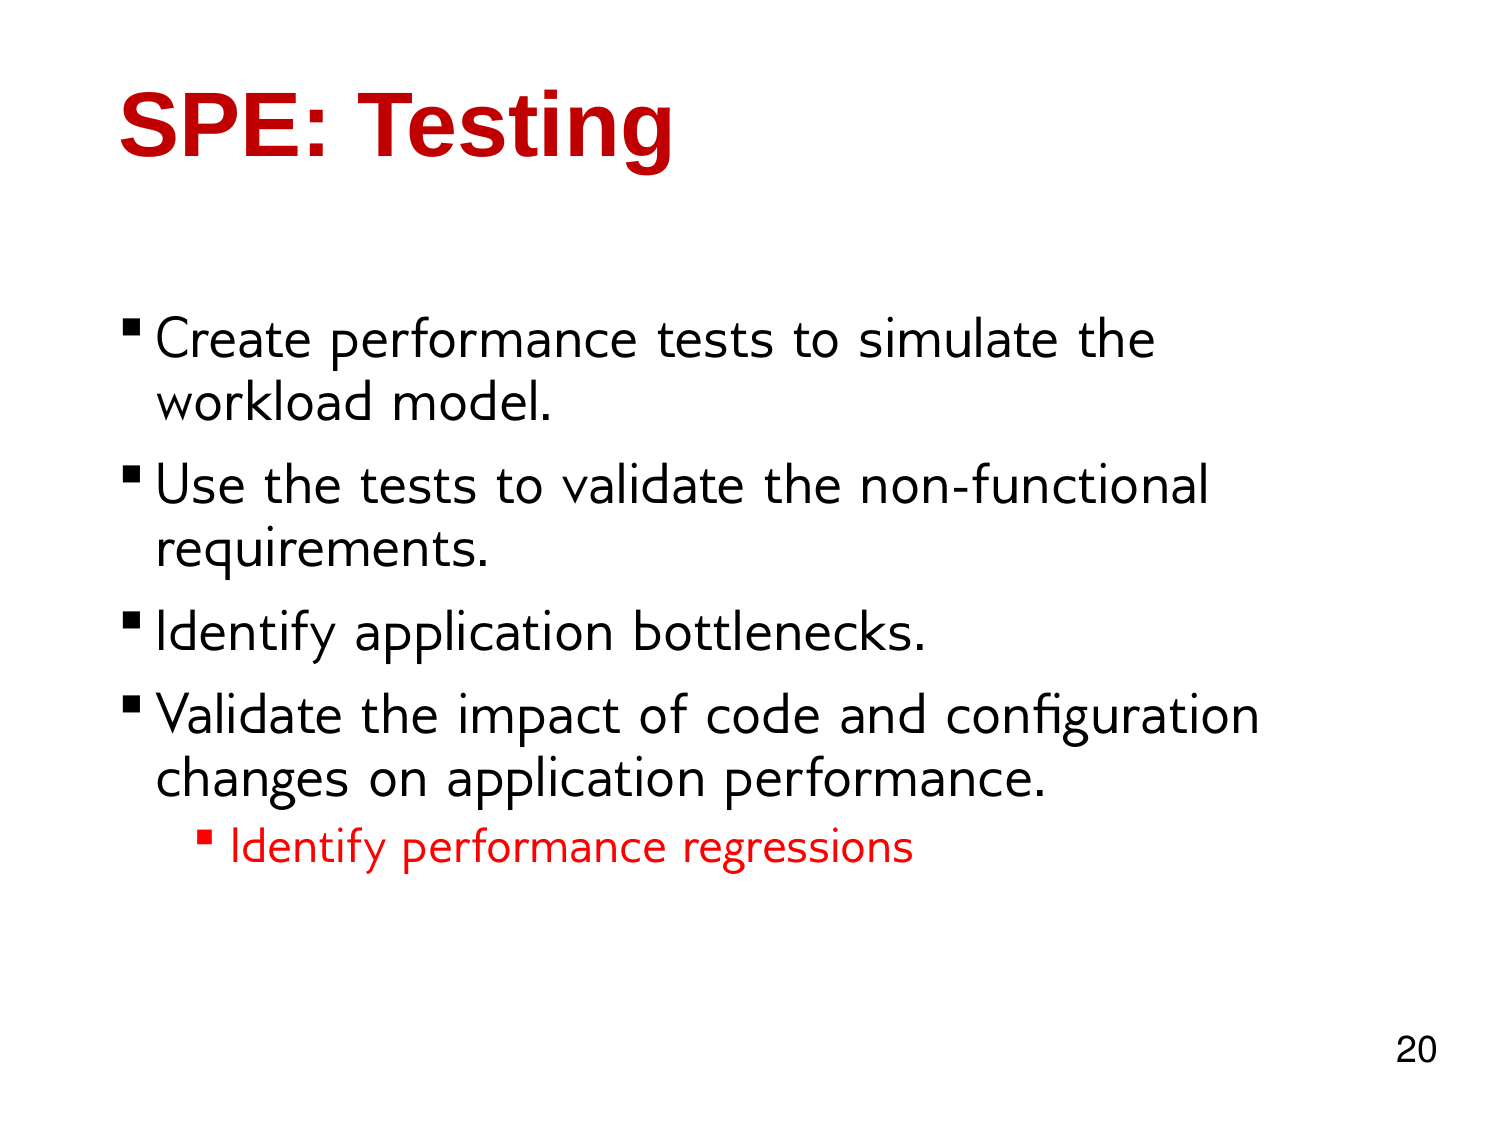

# SPE: Testing
Create performance tests to simulate the workload model.
Use the tests to validate the non-functional requirements.
Identify application bottlenecks.
Validate the impact of code and configuration changes on application performance.
Identify performance regressions
20